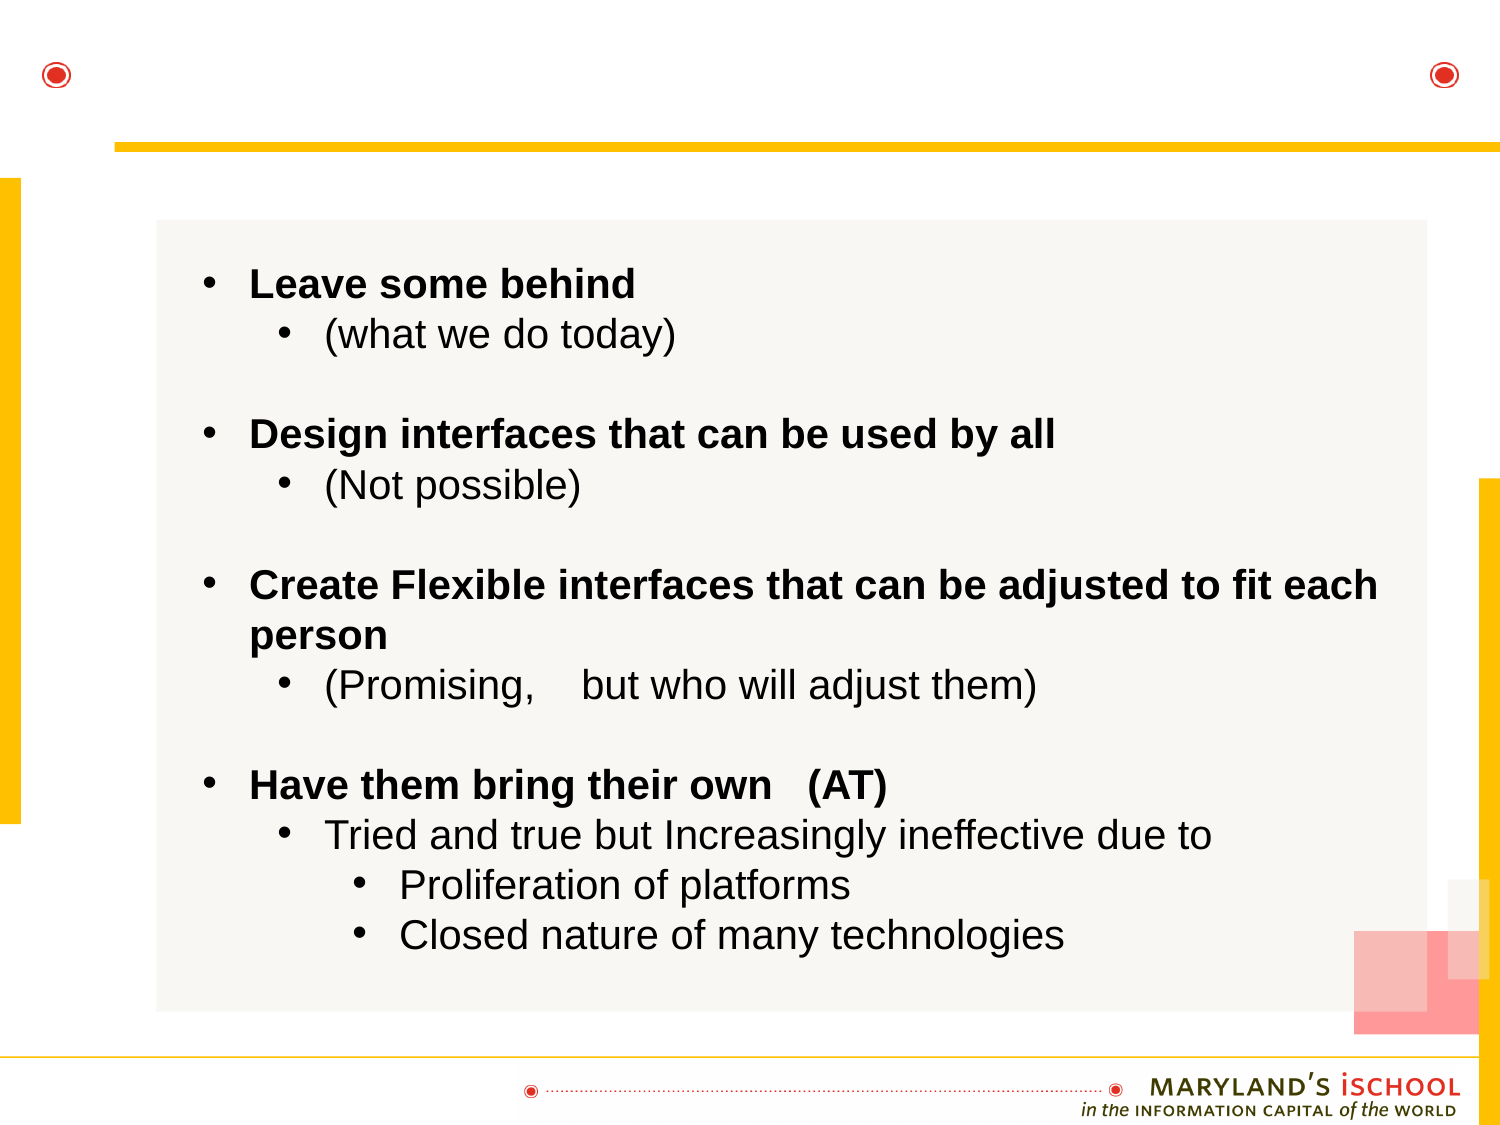

©  Trace R&D Center
Leave some behind
(what we do today)

Design interfaces that can be used by all
(Not possible)

Create Flexible interfaces that can be adjusted to fit each person
(Promising,    but who will adjust them)
Have them bring their own   (AT)
Tried and true but Increasingly ineffective due to
Proliferation of platforms
Closed nature of many technologies